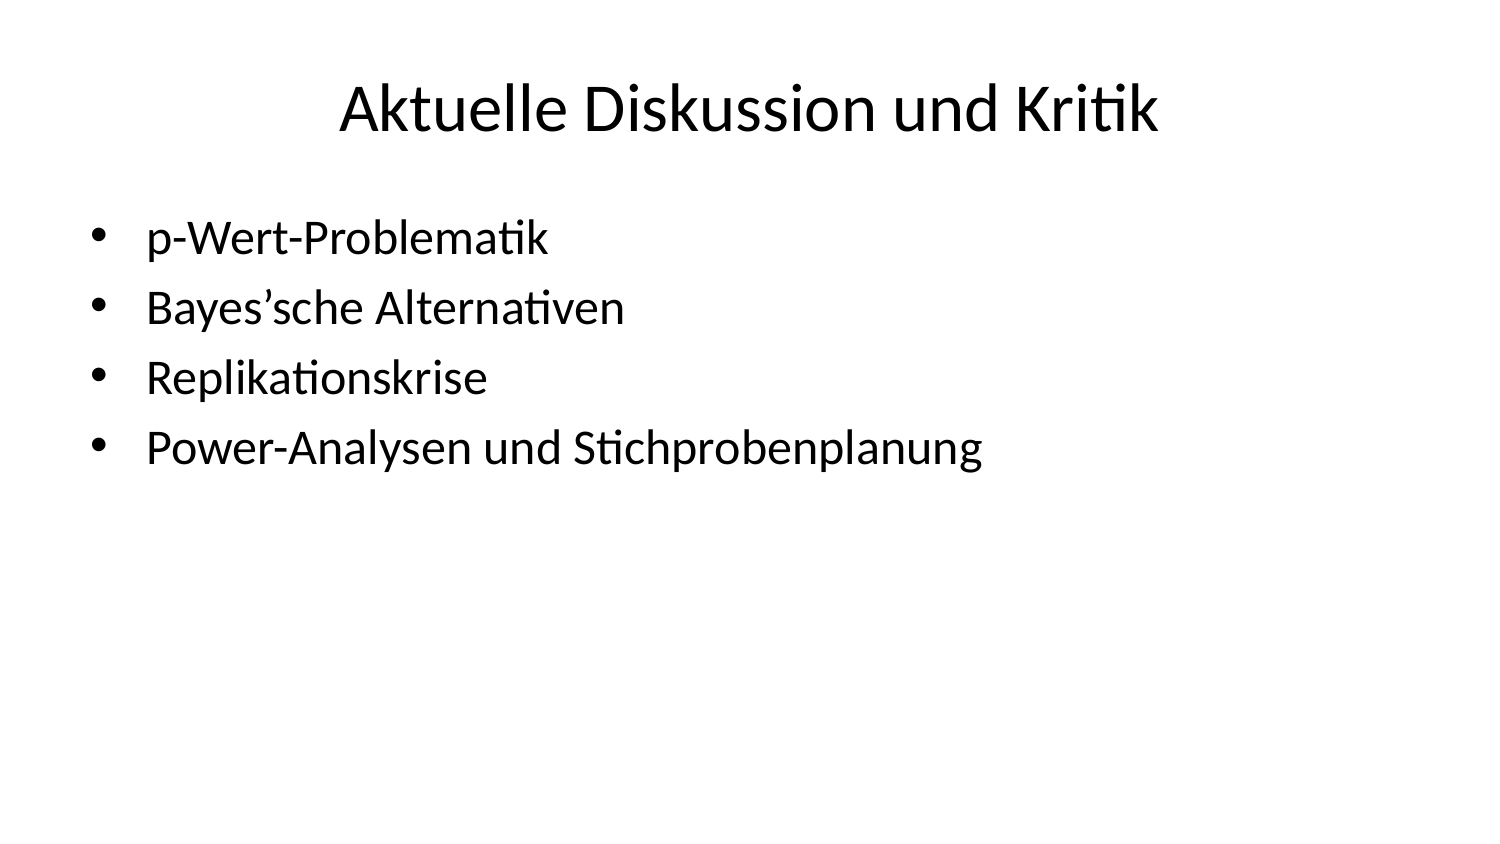

# Aktuelle Diskussion und Kritik
p-Wert-Problematik
Bayes’sche Alternativen
Replikationskrise
Power-Analysen und Stichprobenplanung